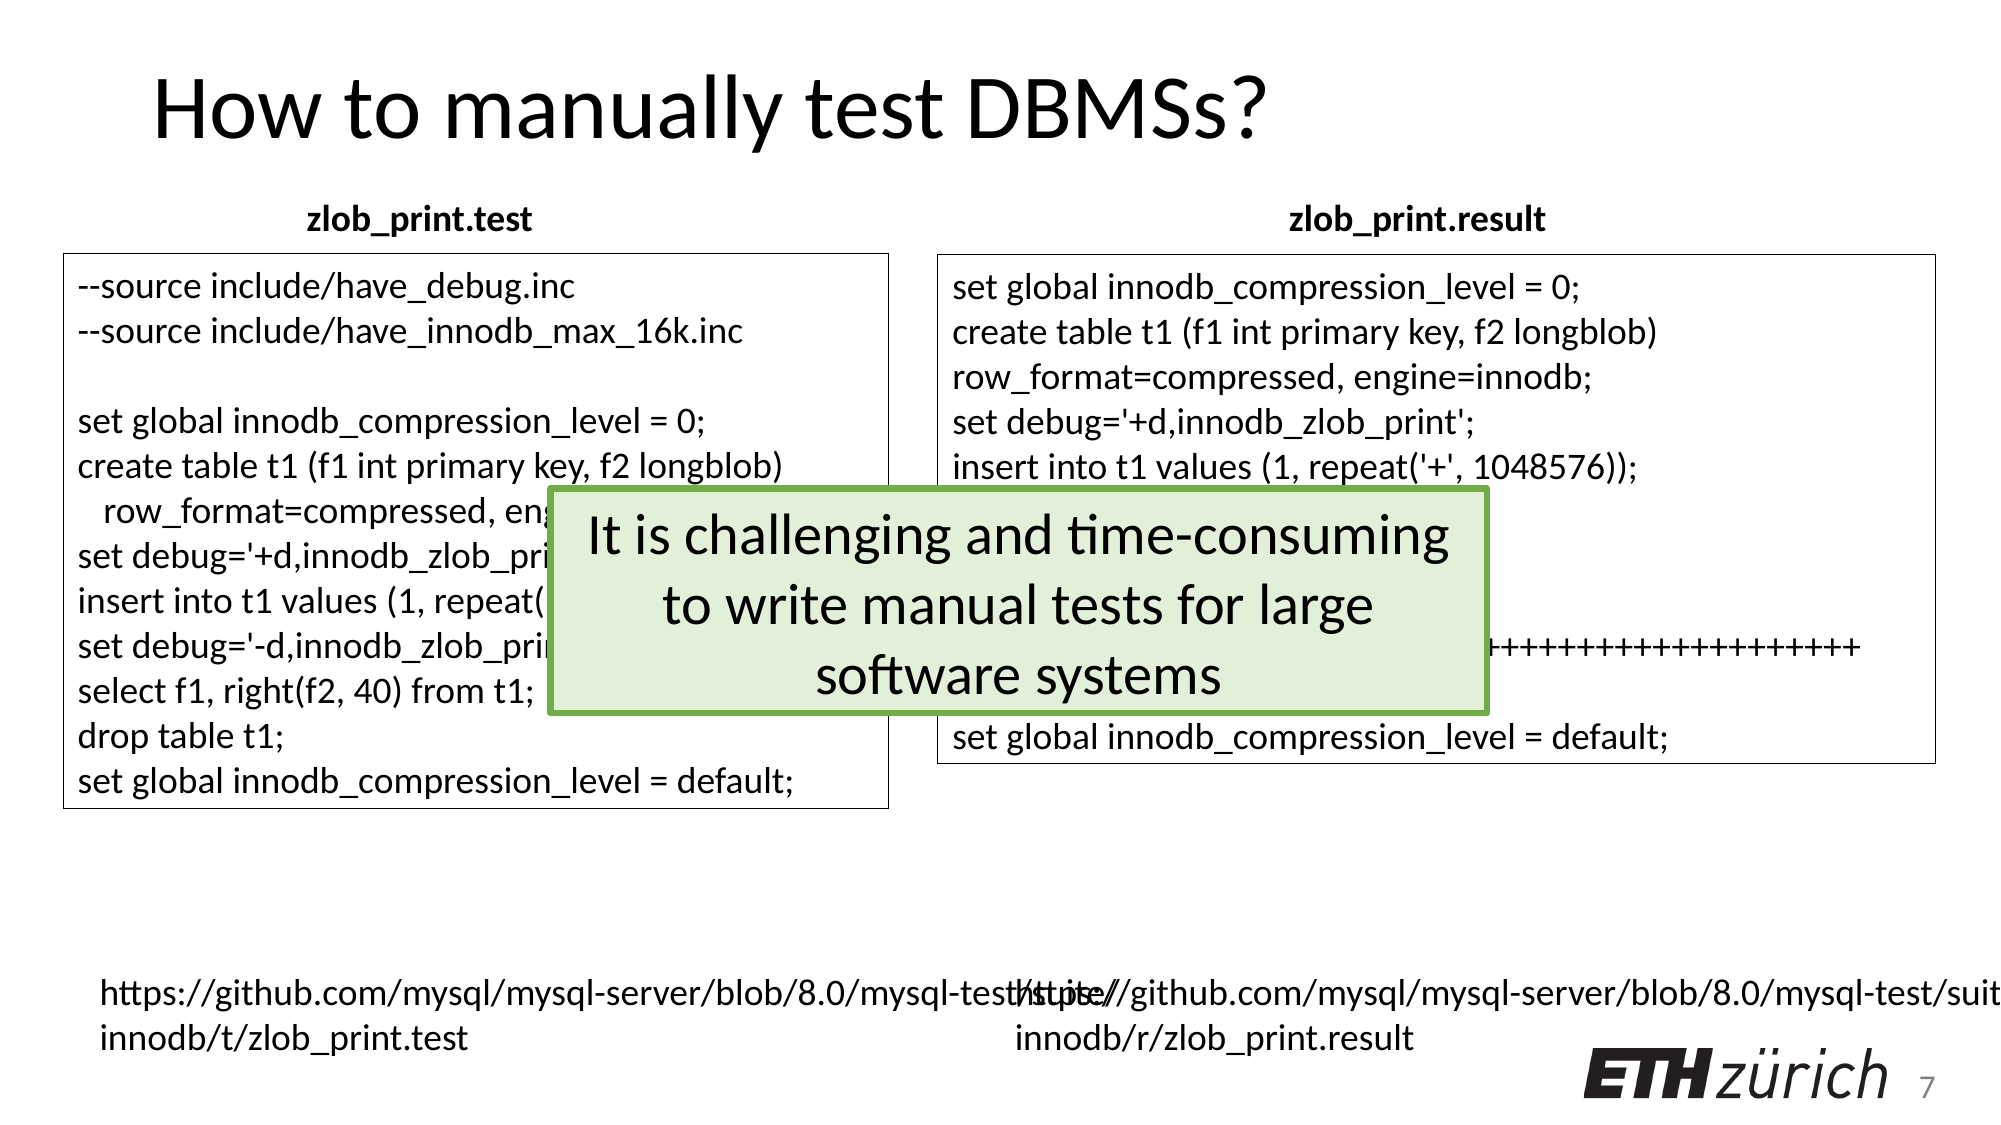

# How to manually test DBMSs?
zlob_print.test
zlob_print.result
--source include/have_debug.inc
--source include/have_innodb_max_16k.inc

set global innodb_compression_level = 0;
create table t1 (f1 int primary key, f2 longblob)
   row_format=compressed, engine=innodb;
set debug='+d,innodb_zlob_print';
insert into t1 values (1, repeat('+', 1048576));
set debug='-d,innodb_zlob_print';
select f1, right(f2, 40) from t1;
drop table t1;
set global innodb_compression_level = default;
set global innodb_compression_level = 0;
create table t1 (f1 int primary key, f2 longblob)
row_format=compressed, engine=innodb;
set debug='+d,innodb_zlob_print';
insert into t1 values (1, repeat('+', 1048576));
set debug='-d,innodb_zlob_print';
select f1, right(f2, 40) from t1;
f1	right(f2, 40)
1	++++++++++++++++++++++++++++++++++++++++
drop table t1;
set global innodb_compression_level = default;
It is challenging and time-consuming to write manual tests for large software systems
https://github.com/mysql/mysql-server/blob/8.0/mysql-test/suite/innodb/r/zlob_print.result
https://github.com/mysql/mysql-server/blob/8.0/mysql-test/suite/innodb/t/zlob_print.test